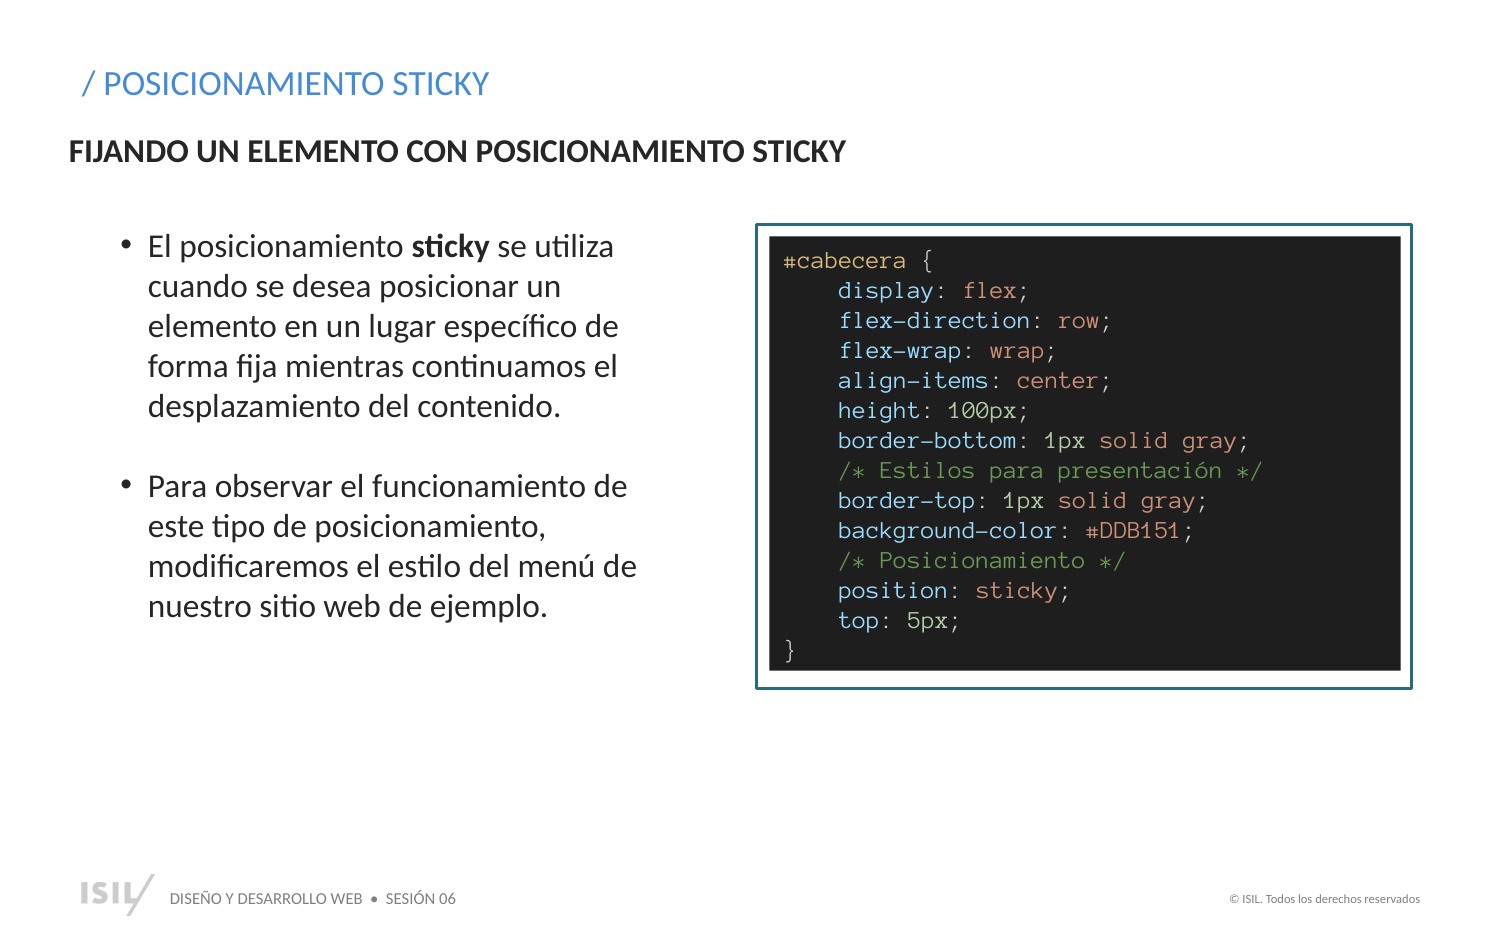

/ POSICIONAMIENTO STICKY
FIJANDO UN ELEMENTO CON POSICIONAMIENTO STICKY
El posicionamiento sticky se utiliza cuando se desea posicionar un elemento en un lugar específico de forma fija mientras continuamos el desplazamiento del contenido.

Para observar el funcionamiento de este tipo de posicionamiento, modificaremos el estilo del menú de nuestro sitio web de ejemplo.

#cabecera {
    display: flex;
    flex-direction: row;
    flex-wrap: wrap;
    align-items: center;
    height: 100px;
    border-bottom: 1px solid gray;
    /* Estilos para presentación */
    border-top: 1px solid gray;
    background-color: #DDB151;
    /* Posicionamiento */
    position: sticky;
    top: 5px;
}